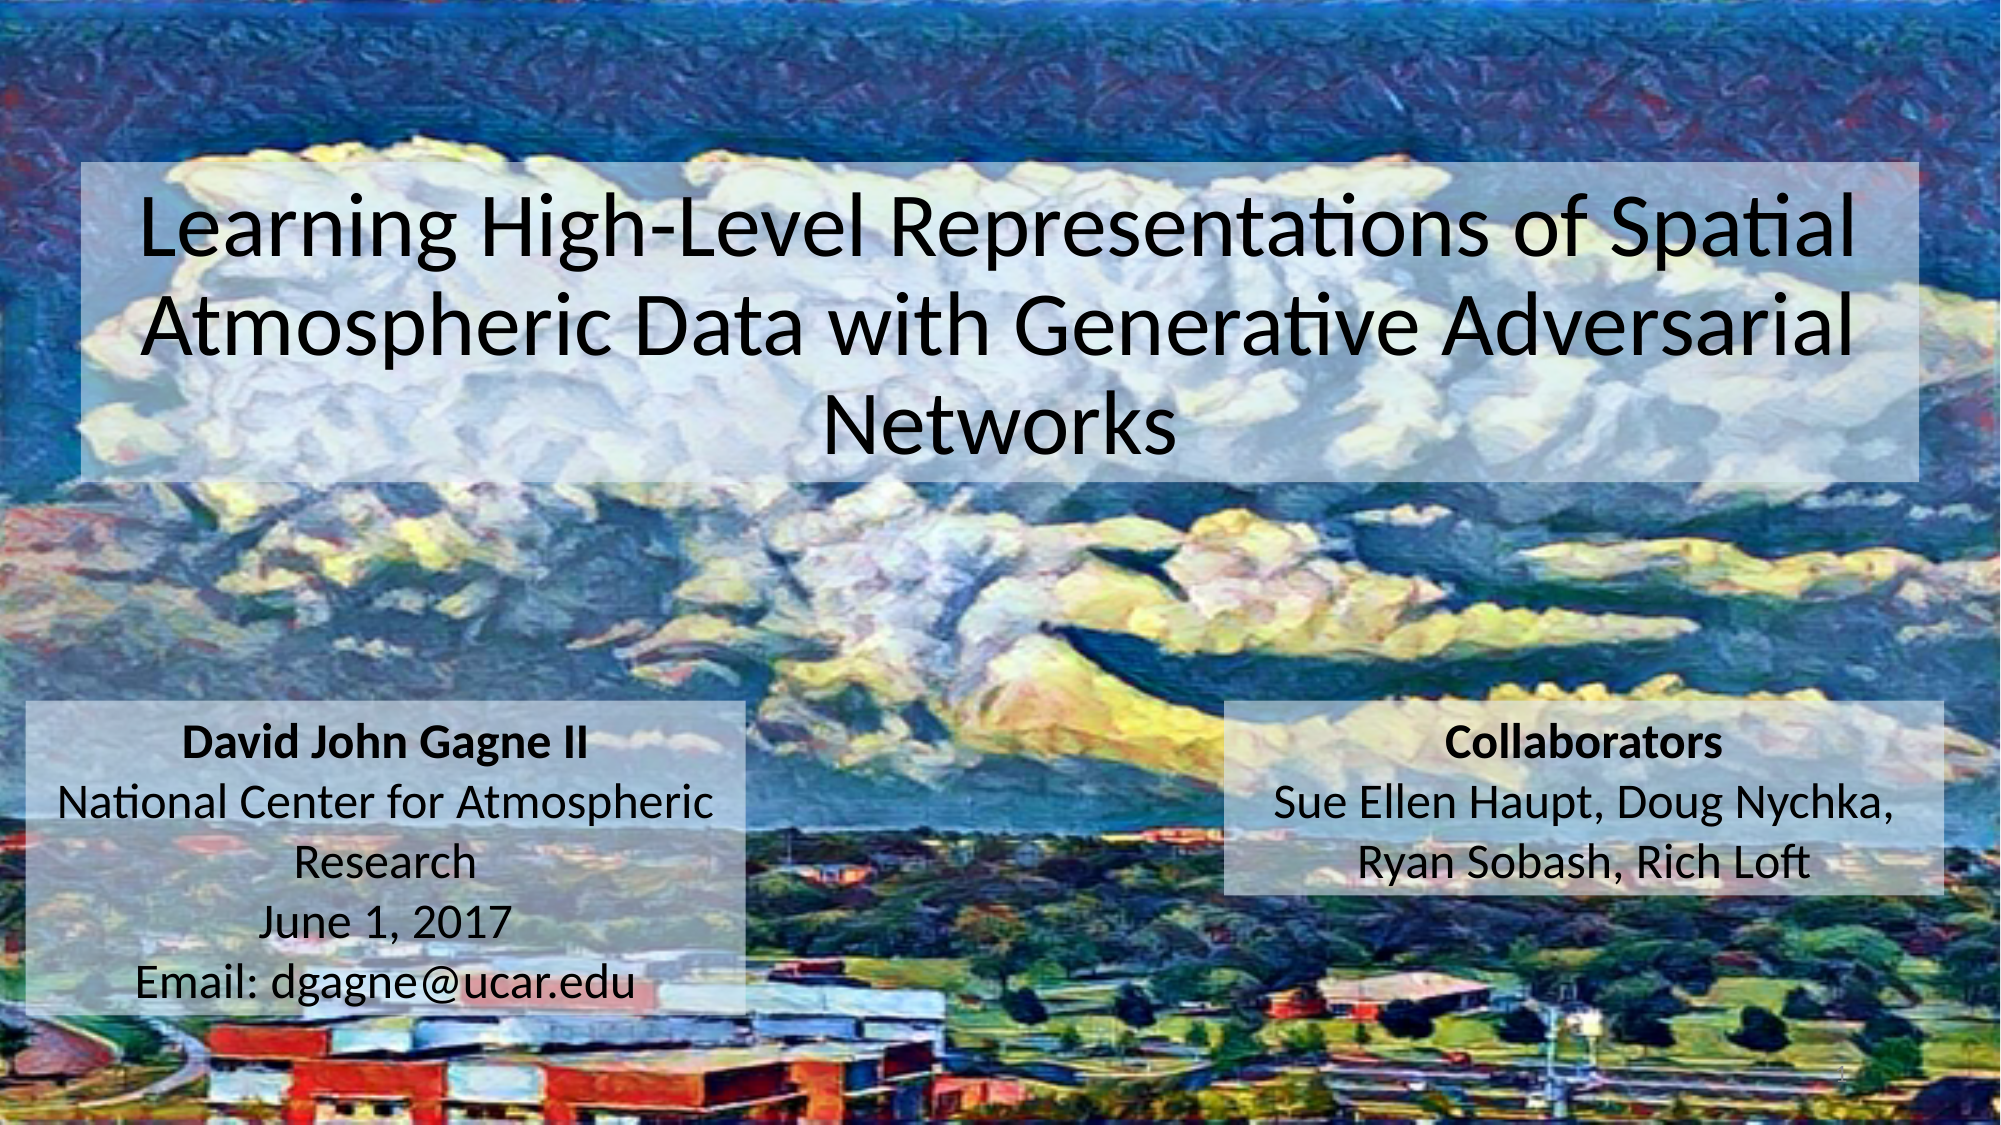

# Learning High-Level Representations of Spatial Atmospheric Data with Generative Adversarial Networks
David John Gagne II
National Center for Atmospheric Research
June 1, 2017
Email: dgagne@ucar.edu
Collaborators
Sue Ellen Haupt, Doug Nychka,
Ryan Sobash, Rich Loft
1